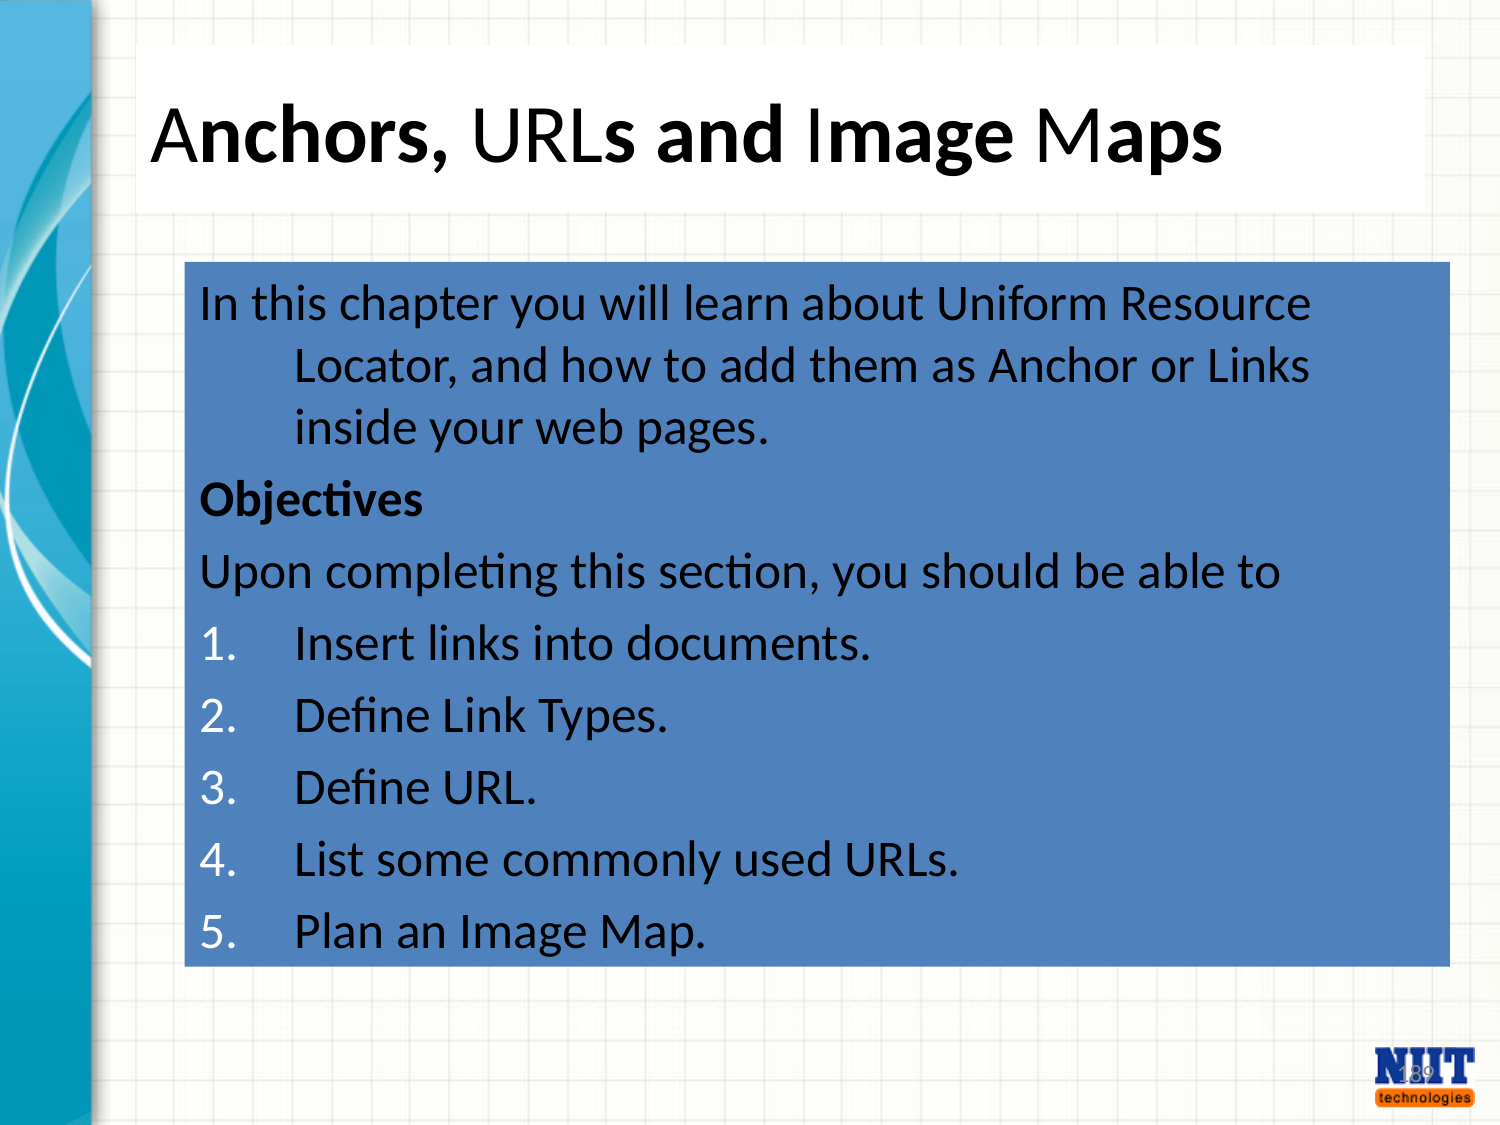

# Anchors, URLs and Image Maps
In this chapter you will learn about Uniform Resource Locator, and how to add them as Anchor or Links inside your web pages.
Objectives
Upon completing this section, you should be able to
Insert links into documents.
Define Link Types.
Define URL.
List some commonly used URLs.
Plan an Image Map.

189